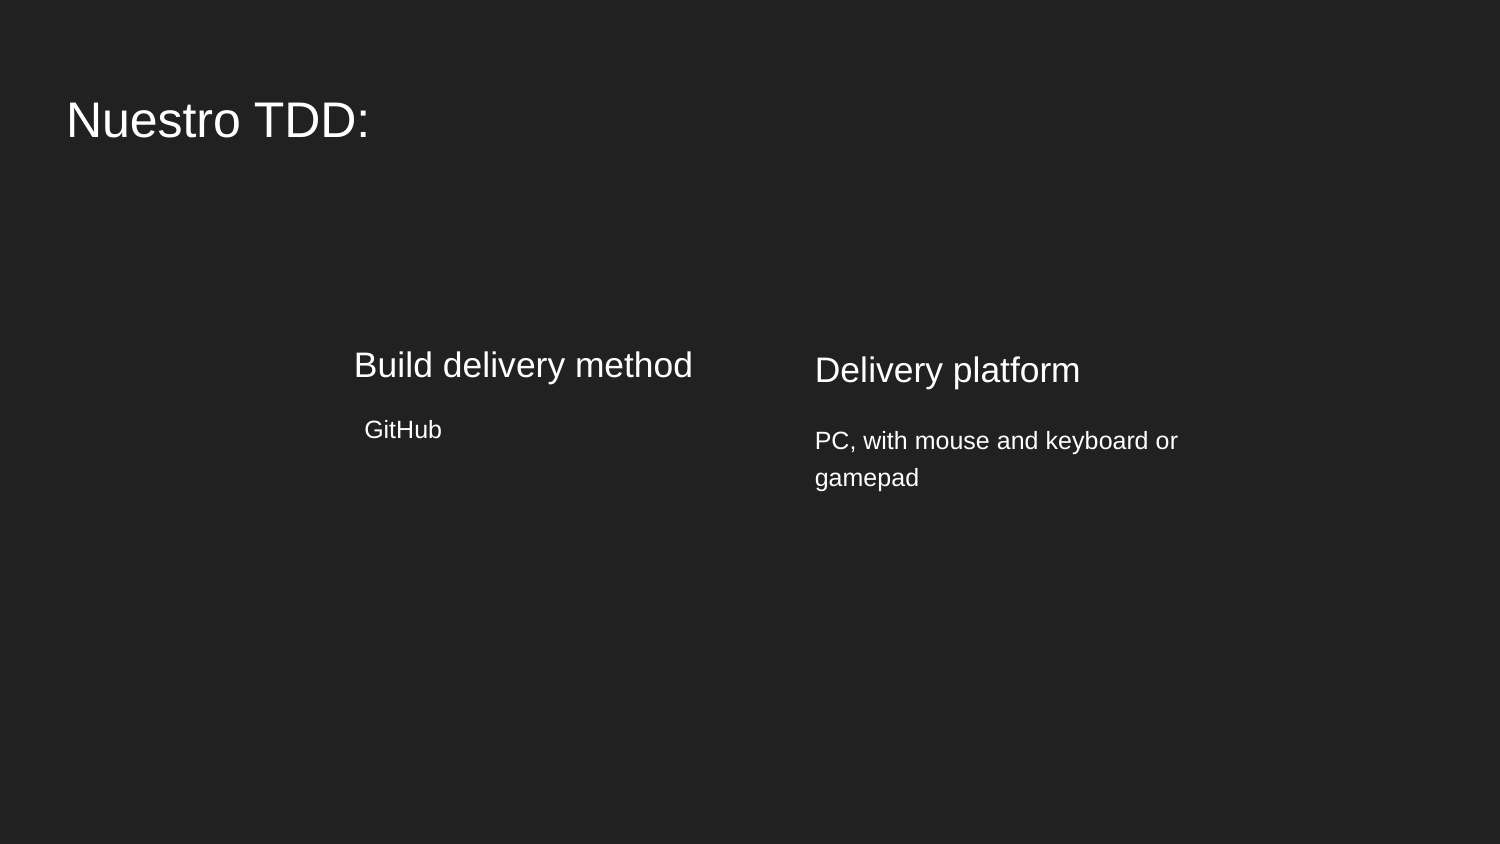

# Nuestro TDD:

Build delivery method
Delivery platform
GitHub
PC, with mouse and keyboard or gamepad